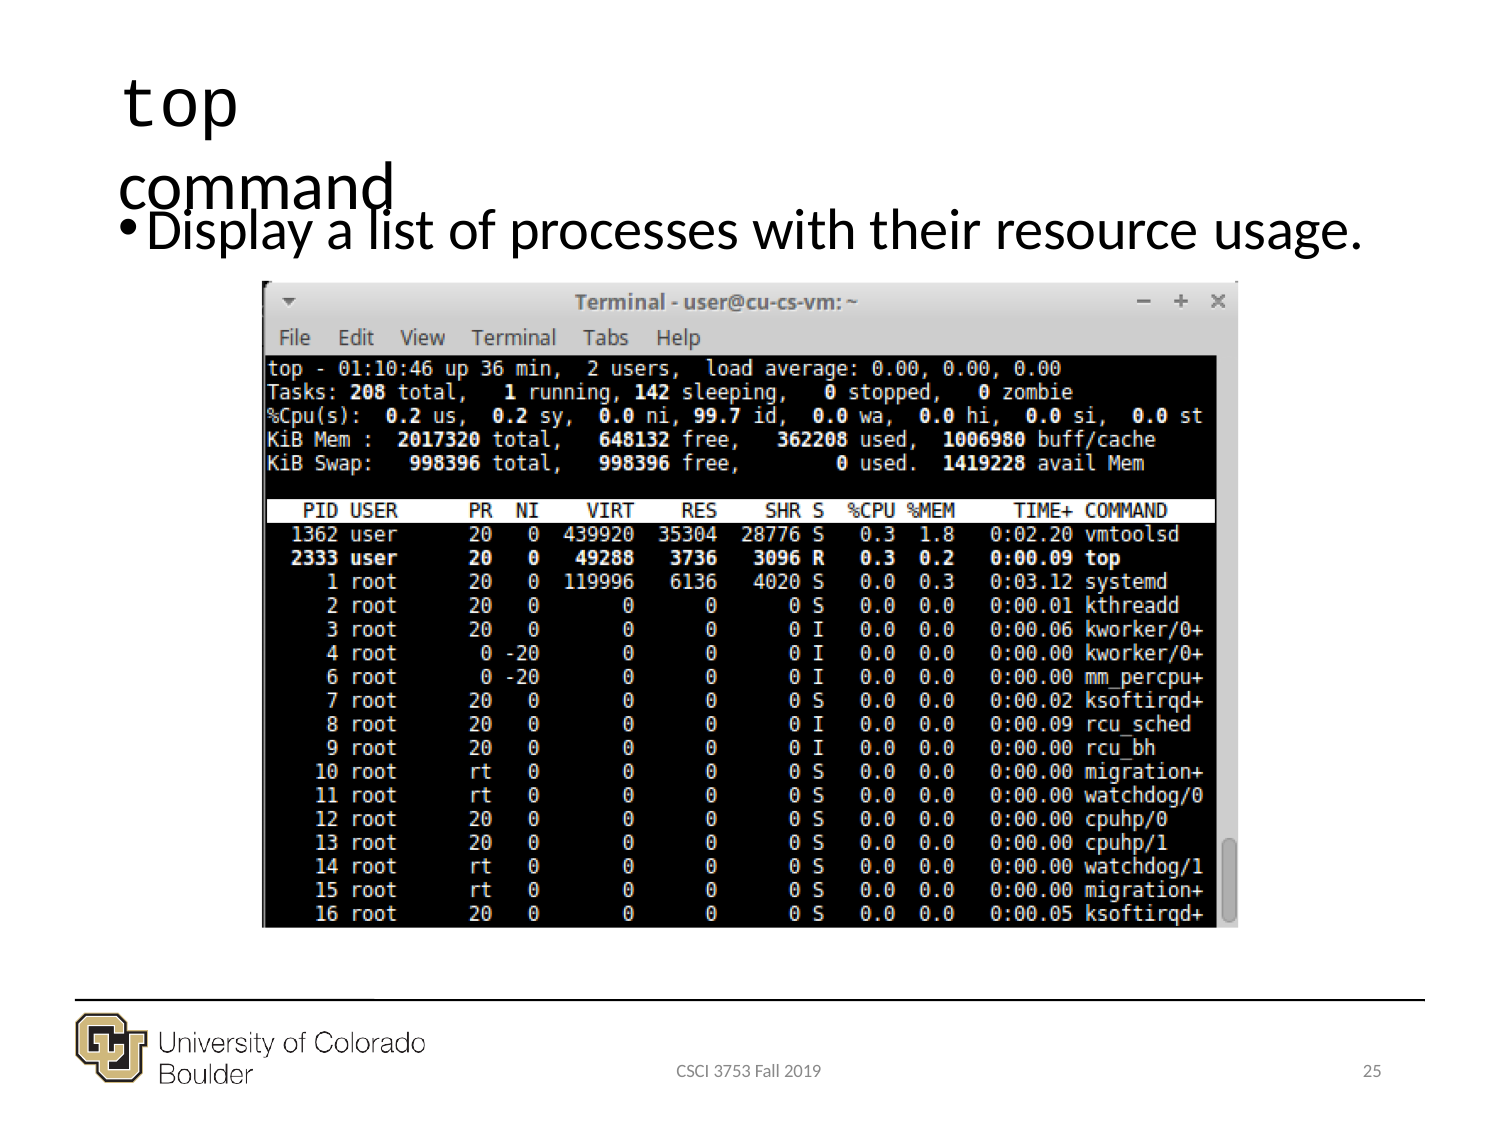

# top command
Display a list of processes with their resource usage.

CSCI 3753 Fall 2019
25